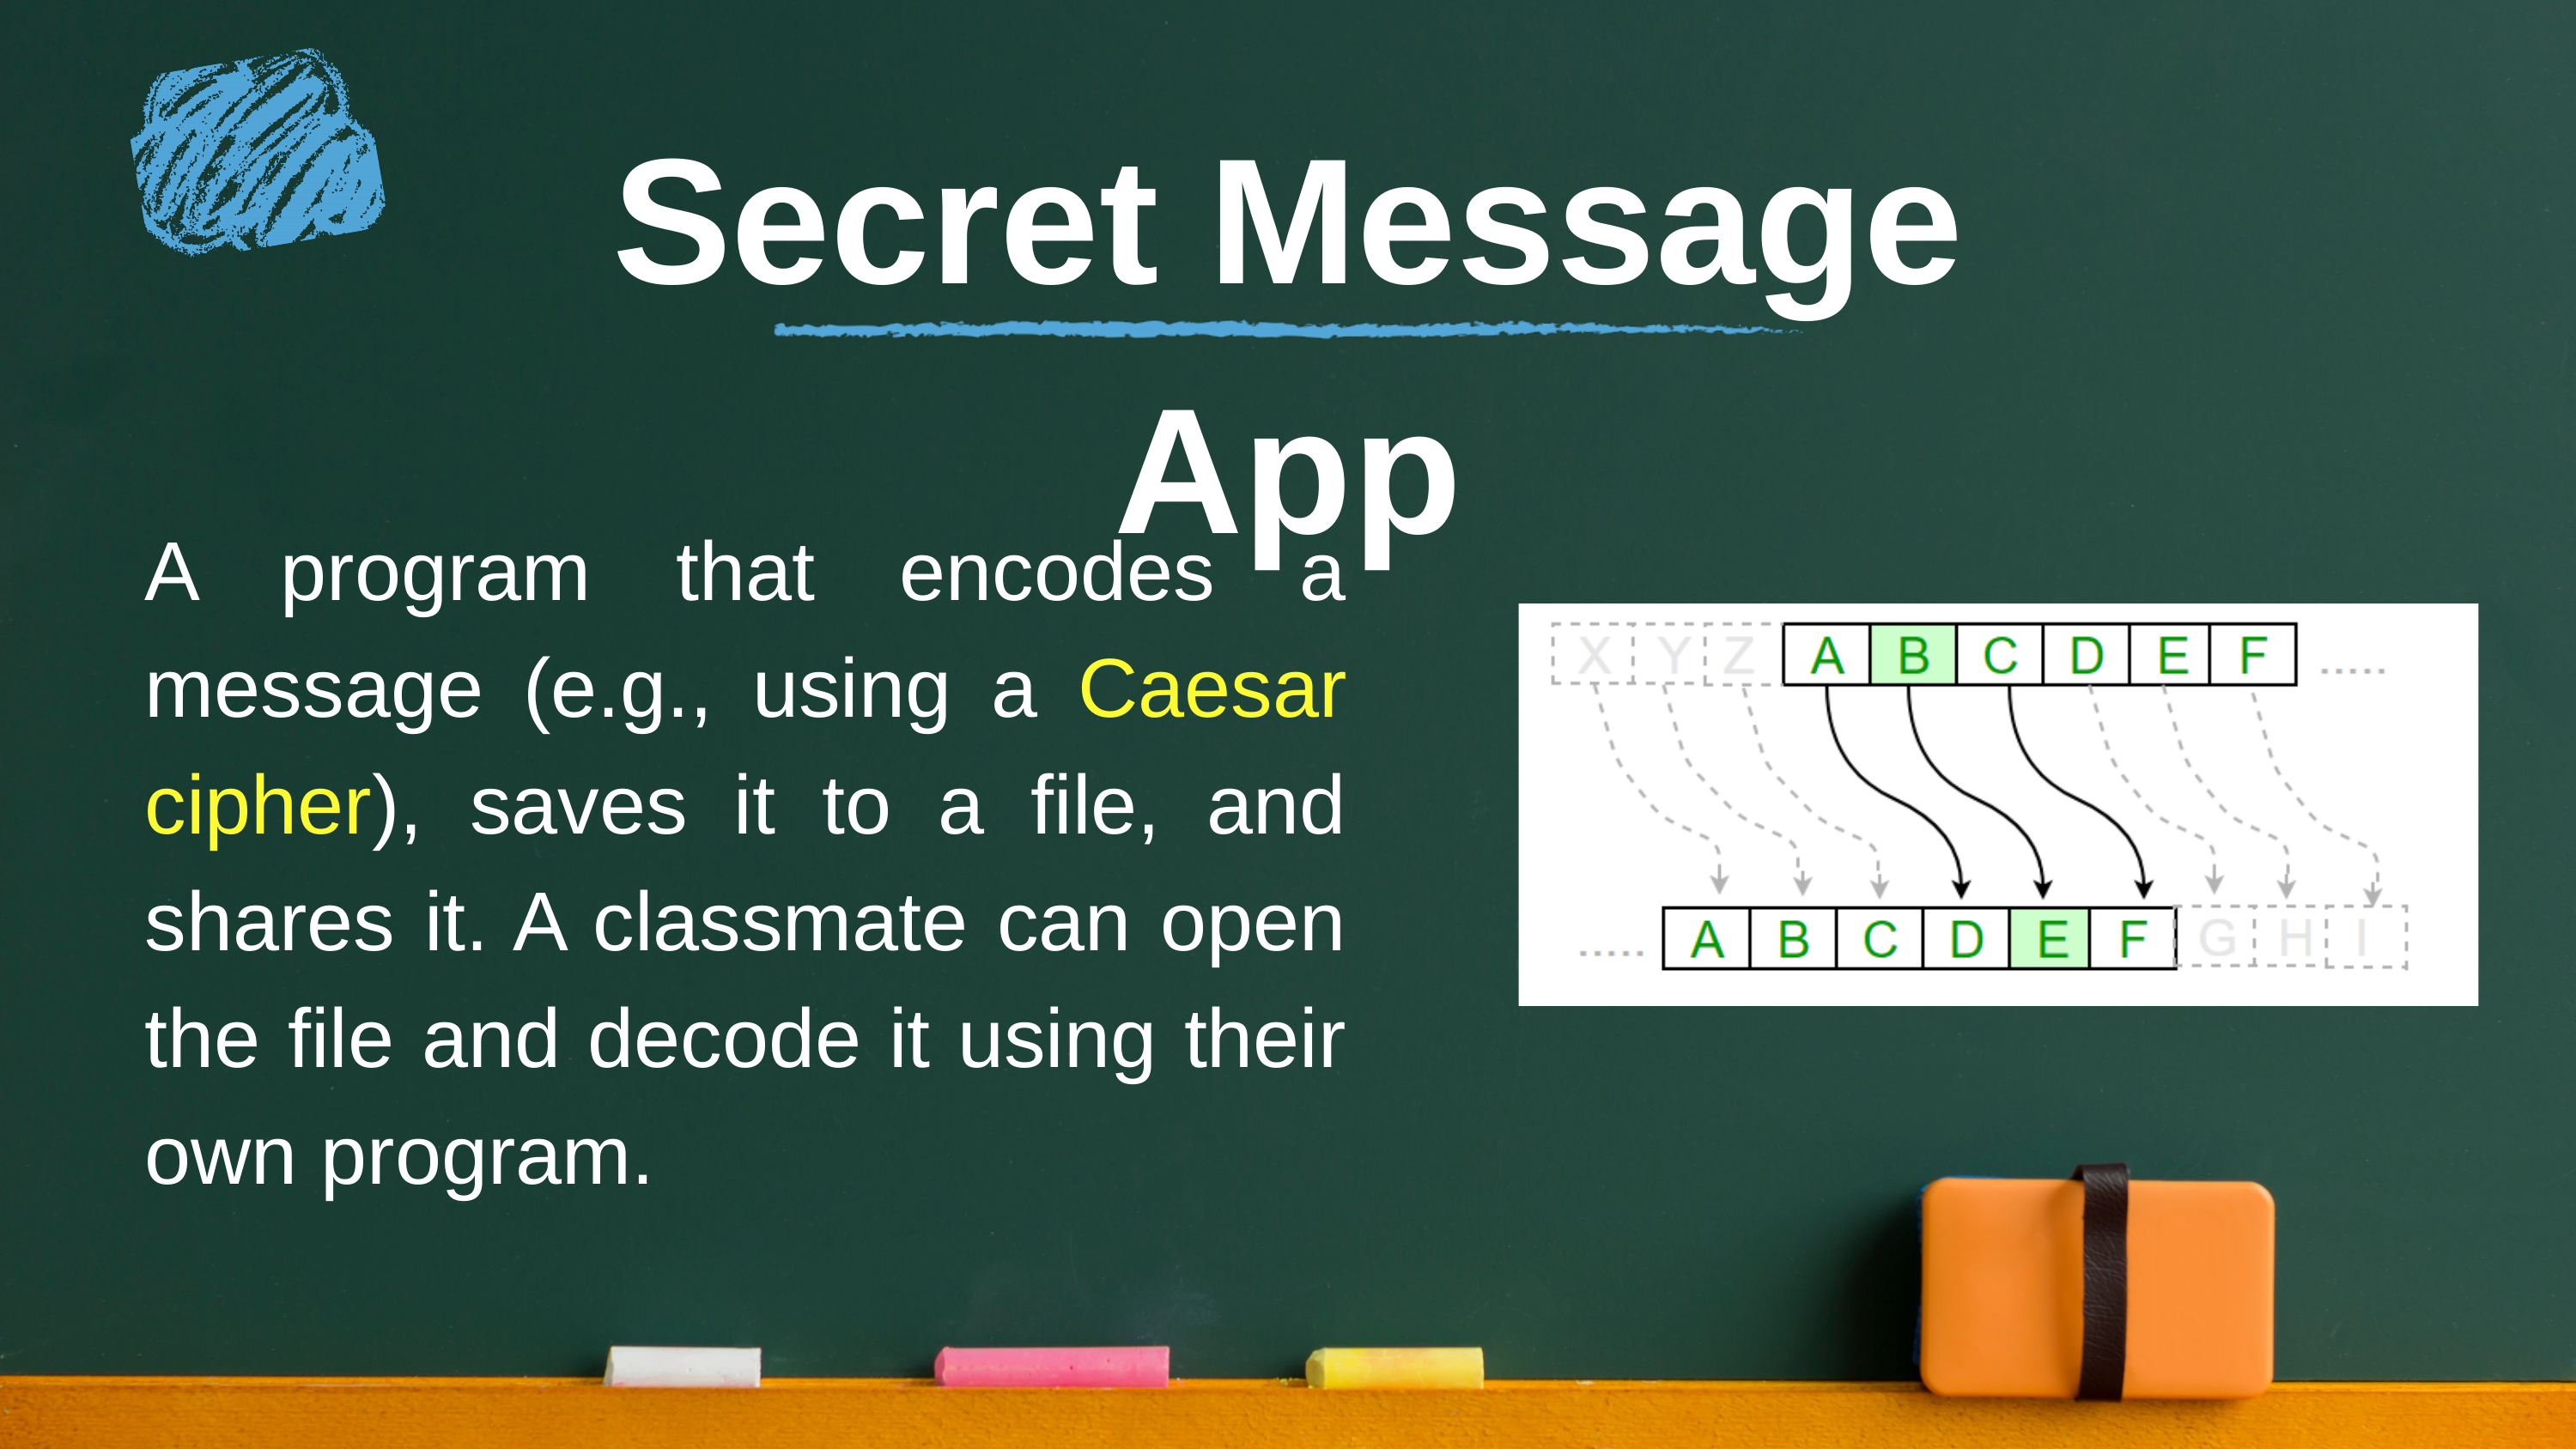

Secret Message App

A program that encodes a message (e.g., using a Caesar cipher), saves it to a file, and shares it. A classmate can open the file and decode it using their own program.